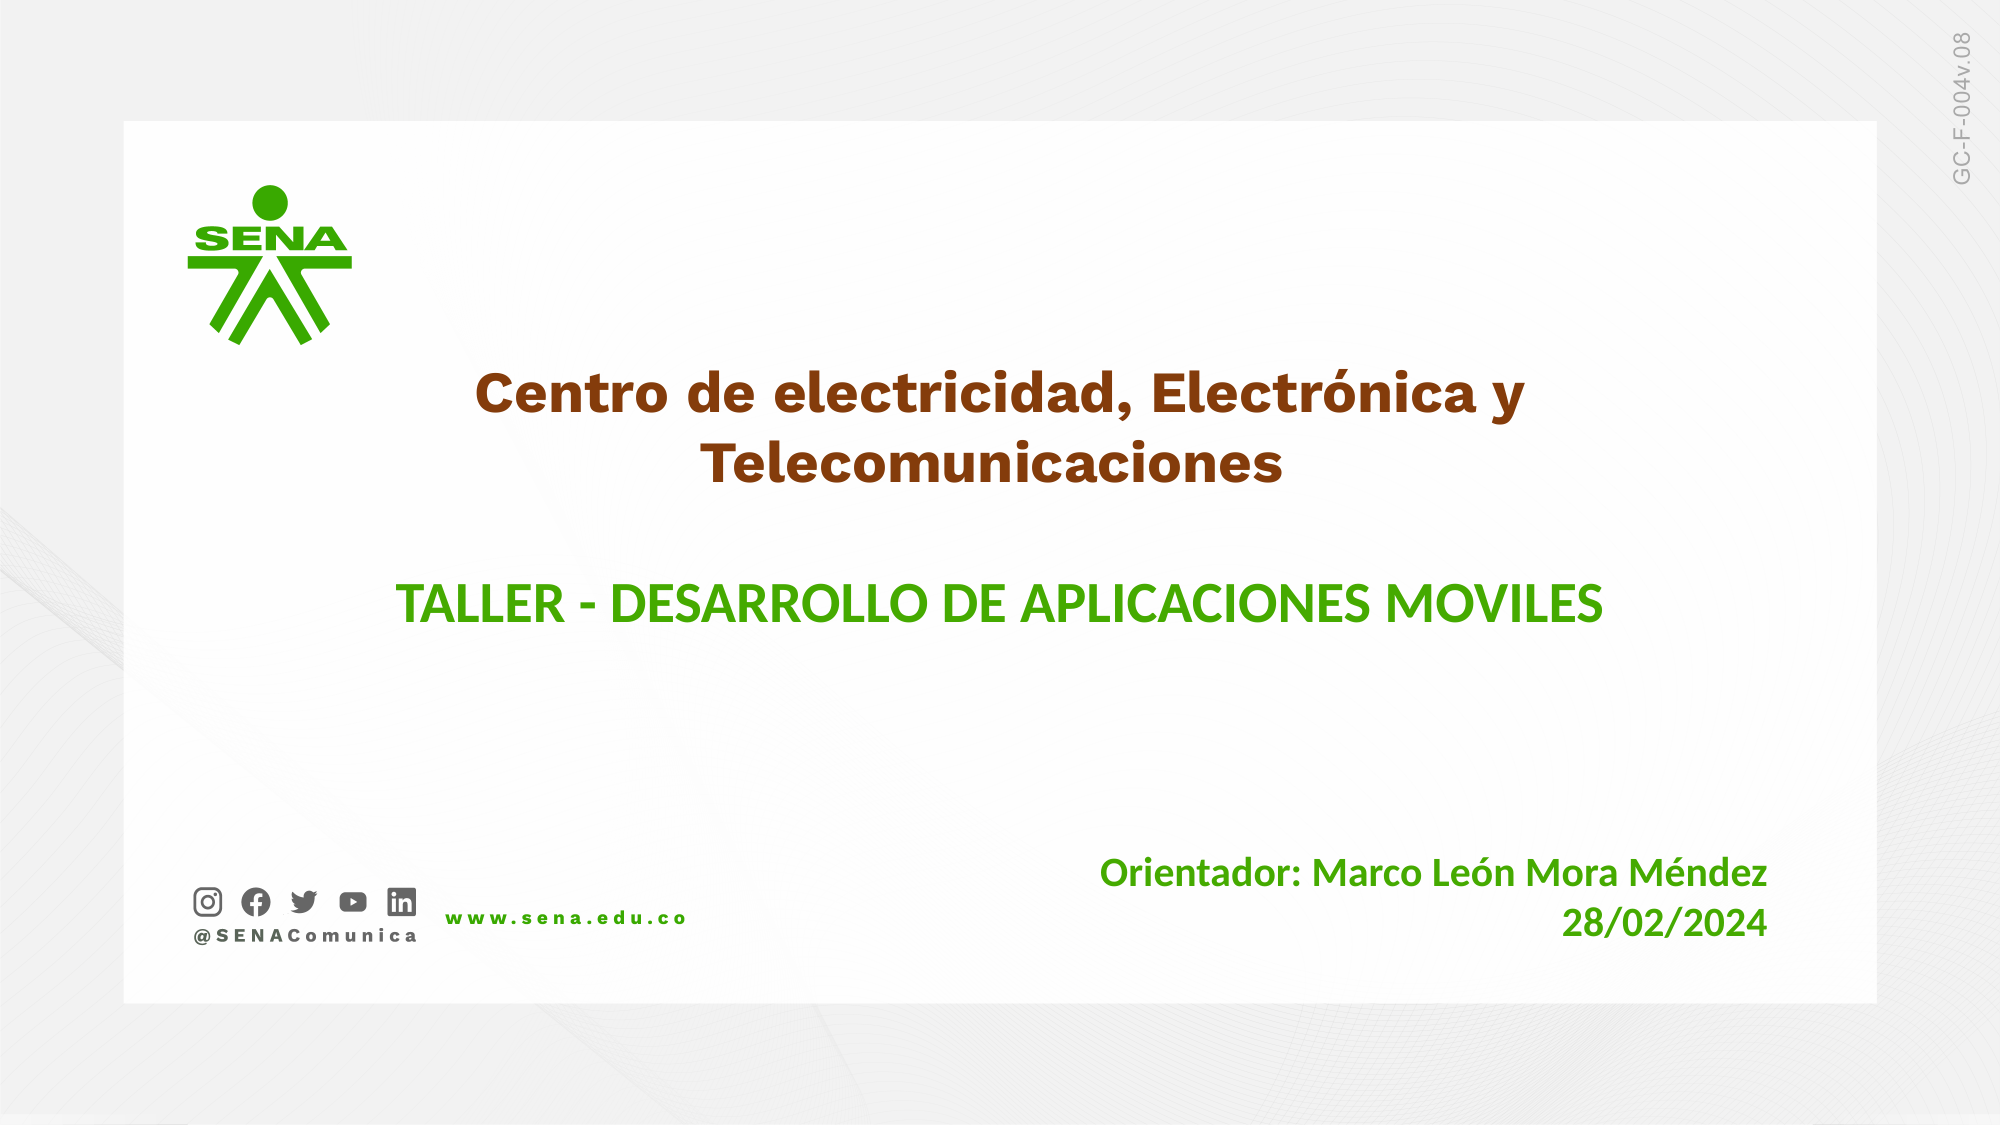

Centro de electricidad, Electrónica y Telecomunicaciones

TALLER - DESARROLLO DE APLICACIONES MOVILES

Orientador: Marco León Mora Méndez
28/02/2024